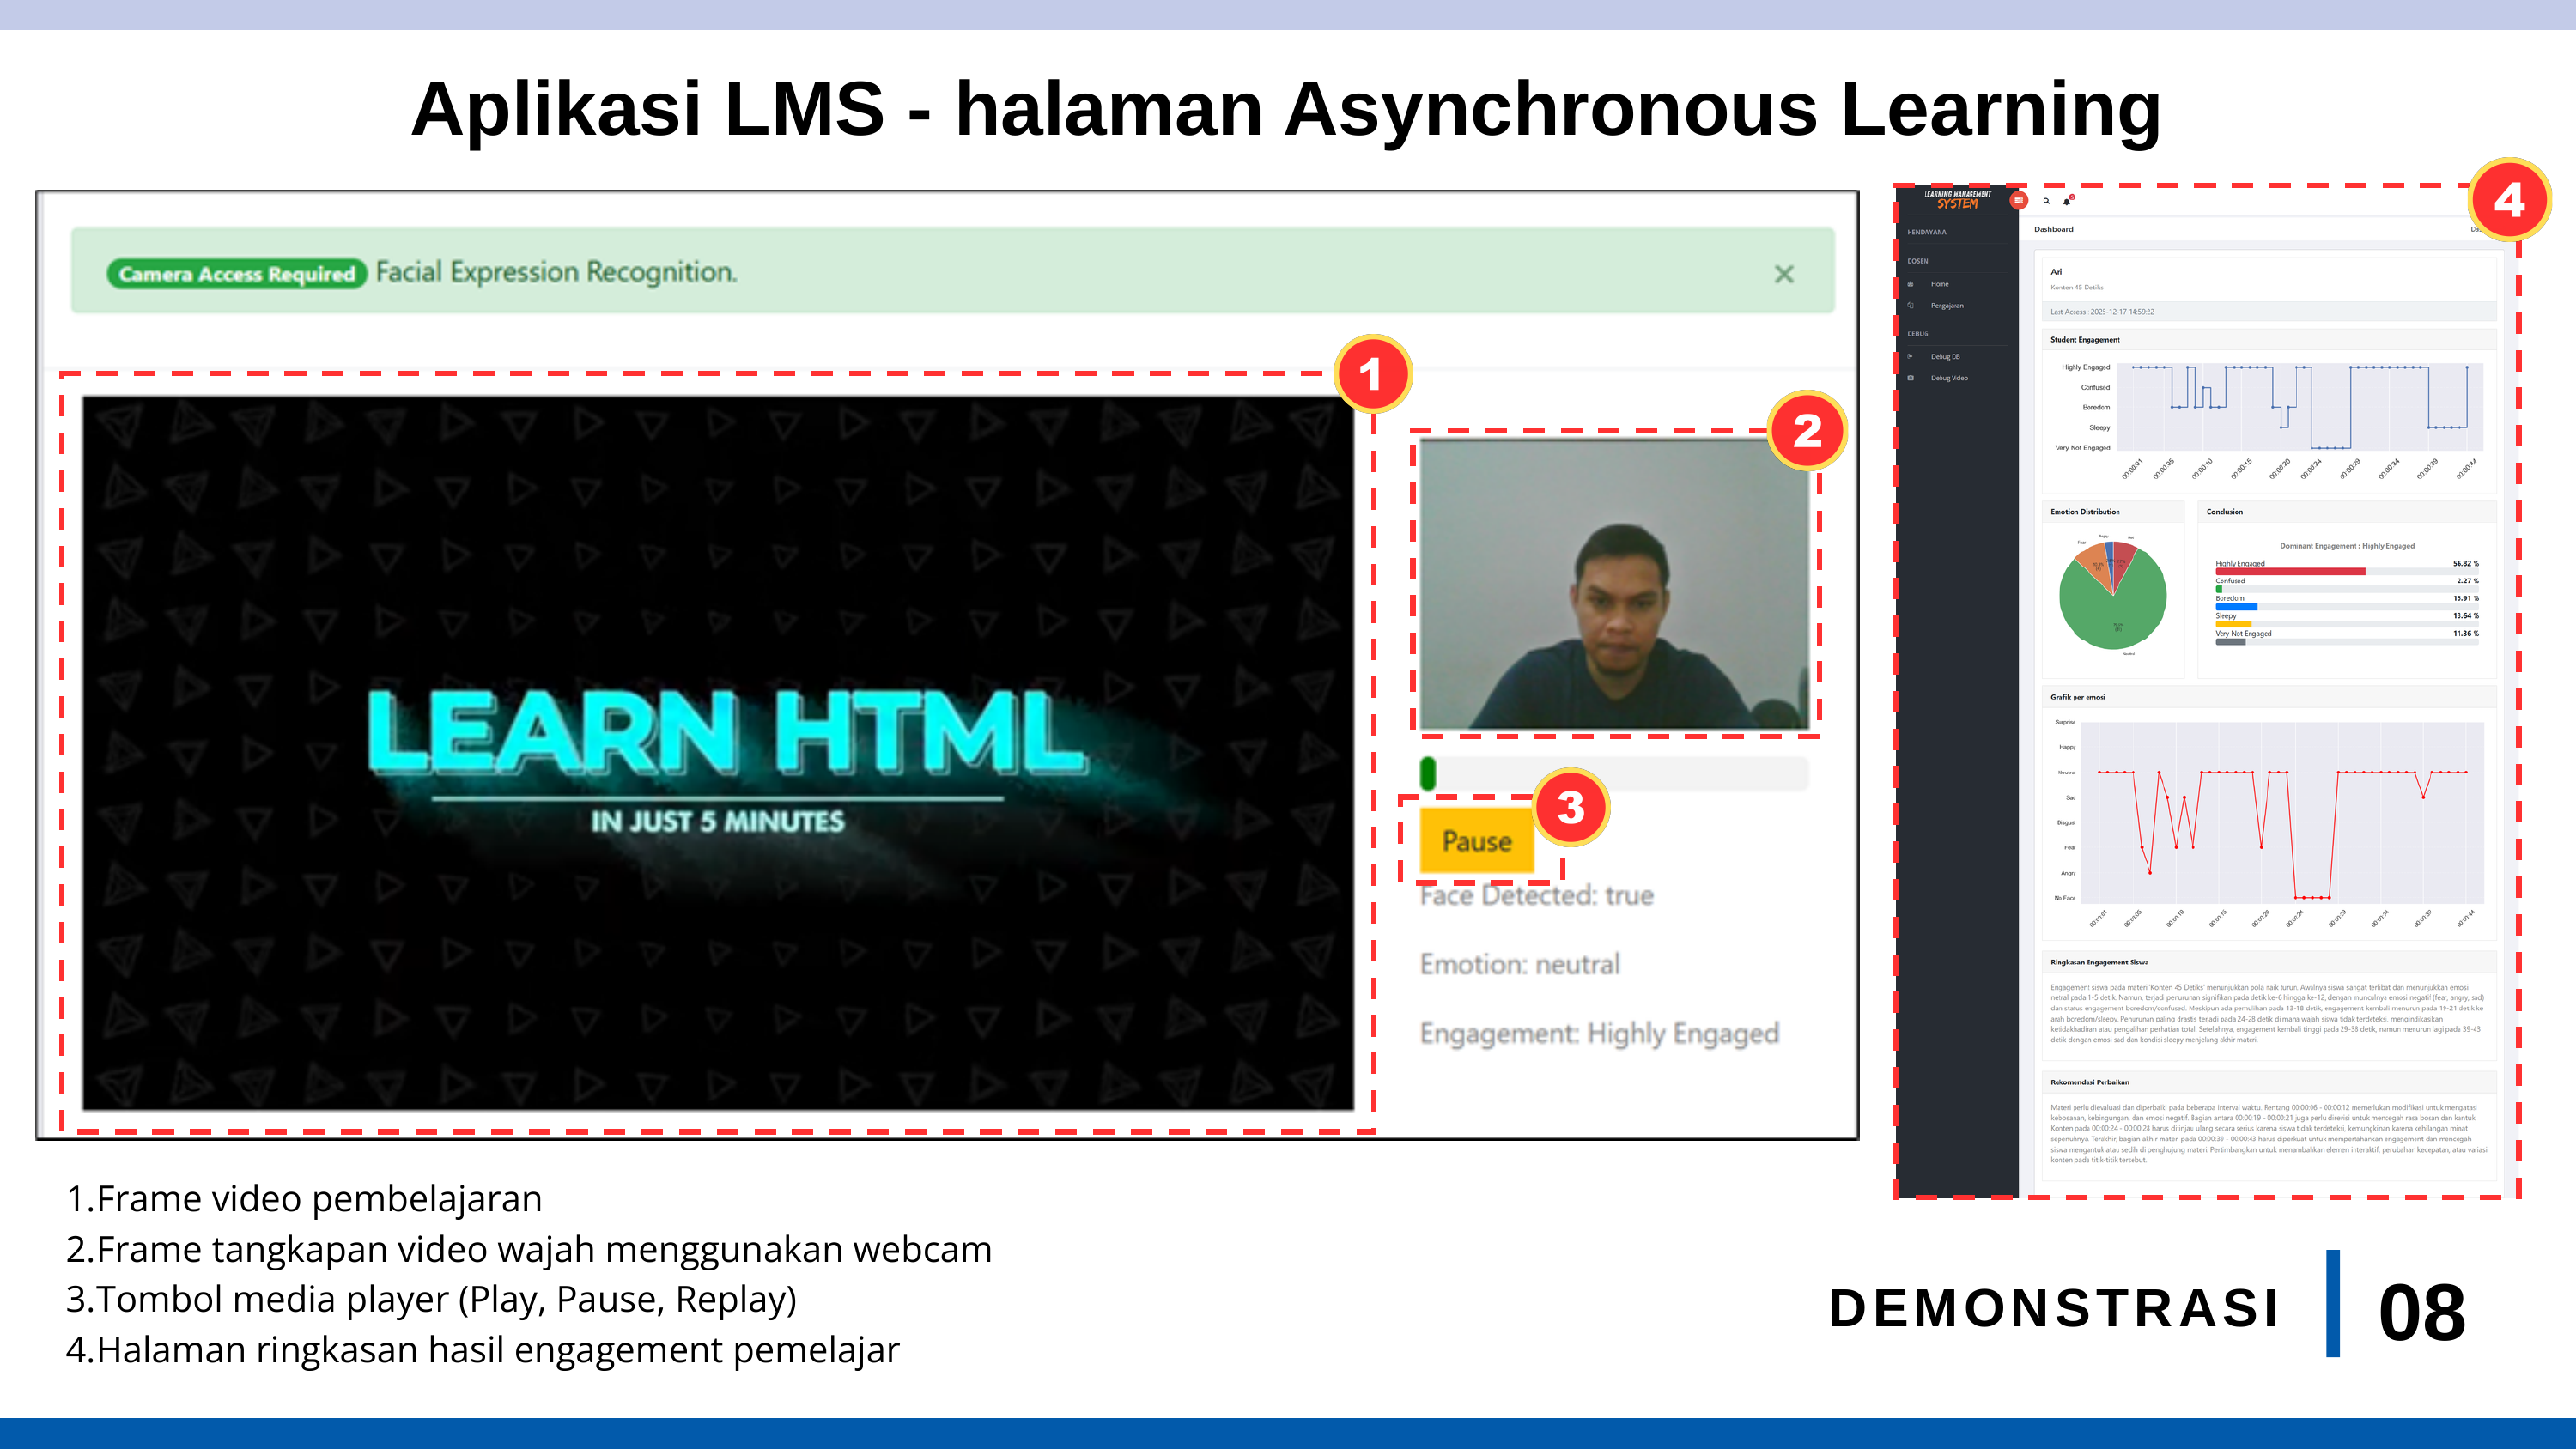

Aplikasi LMS - halaman Asynchronous Learning

Frame video pembelajaran
Frame tangkapan video wajah menggunakan webcam
Tombol media player (Play, Pause, Replay)
Halaman ringkasan hasil engagement pemelajar
08

DEMONSTRASI